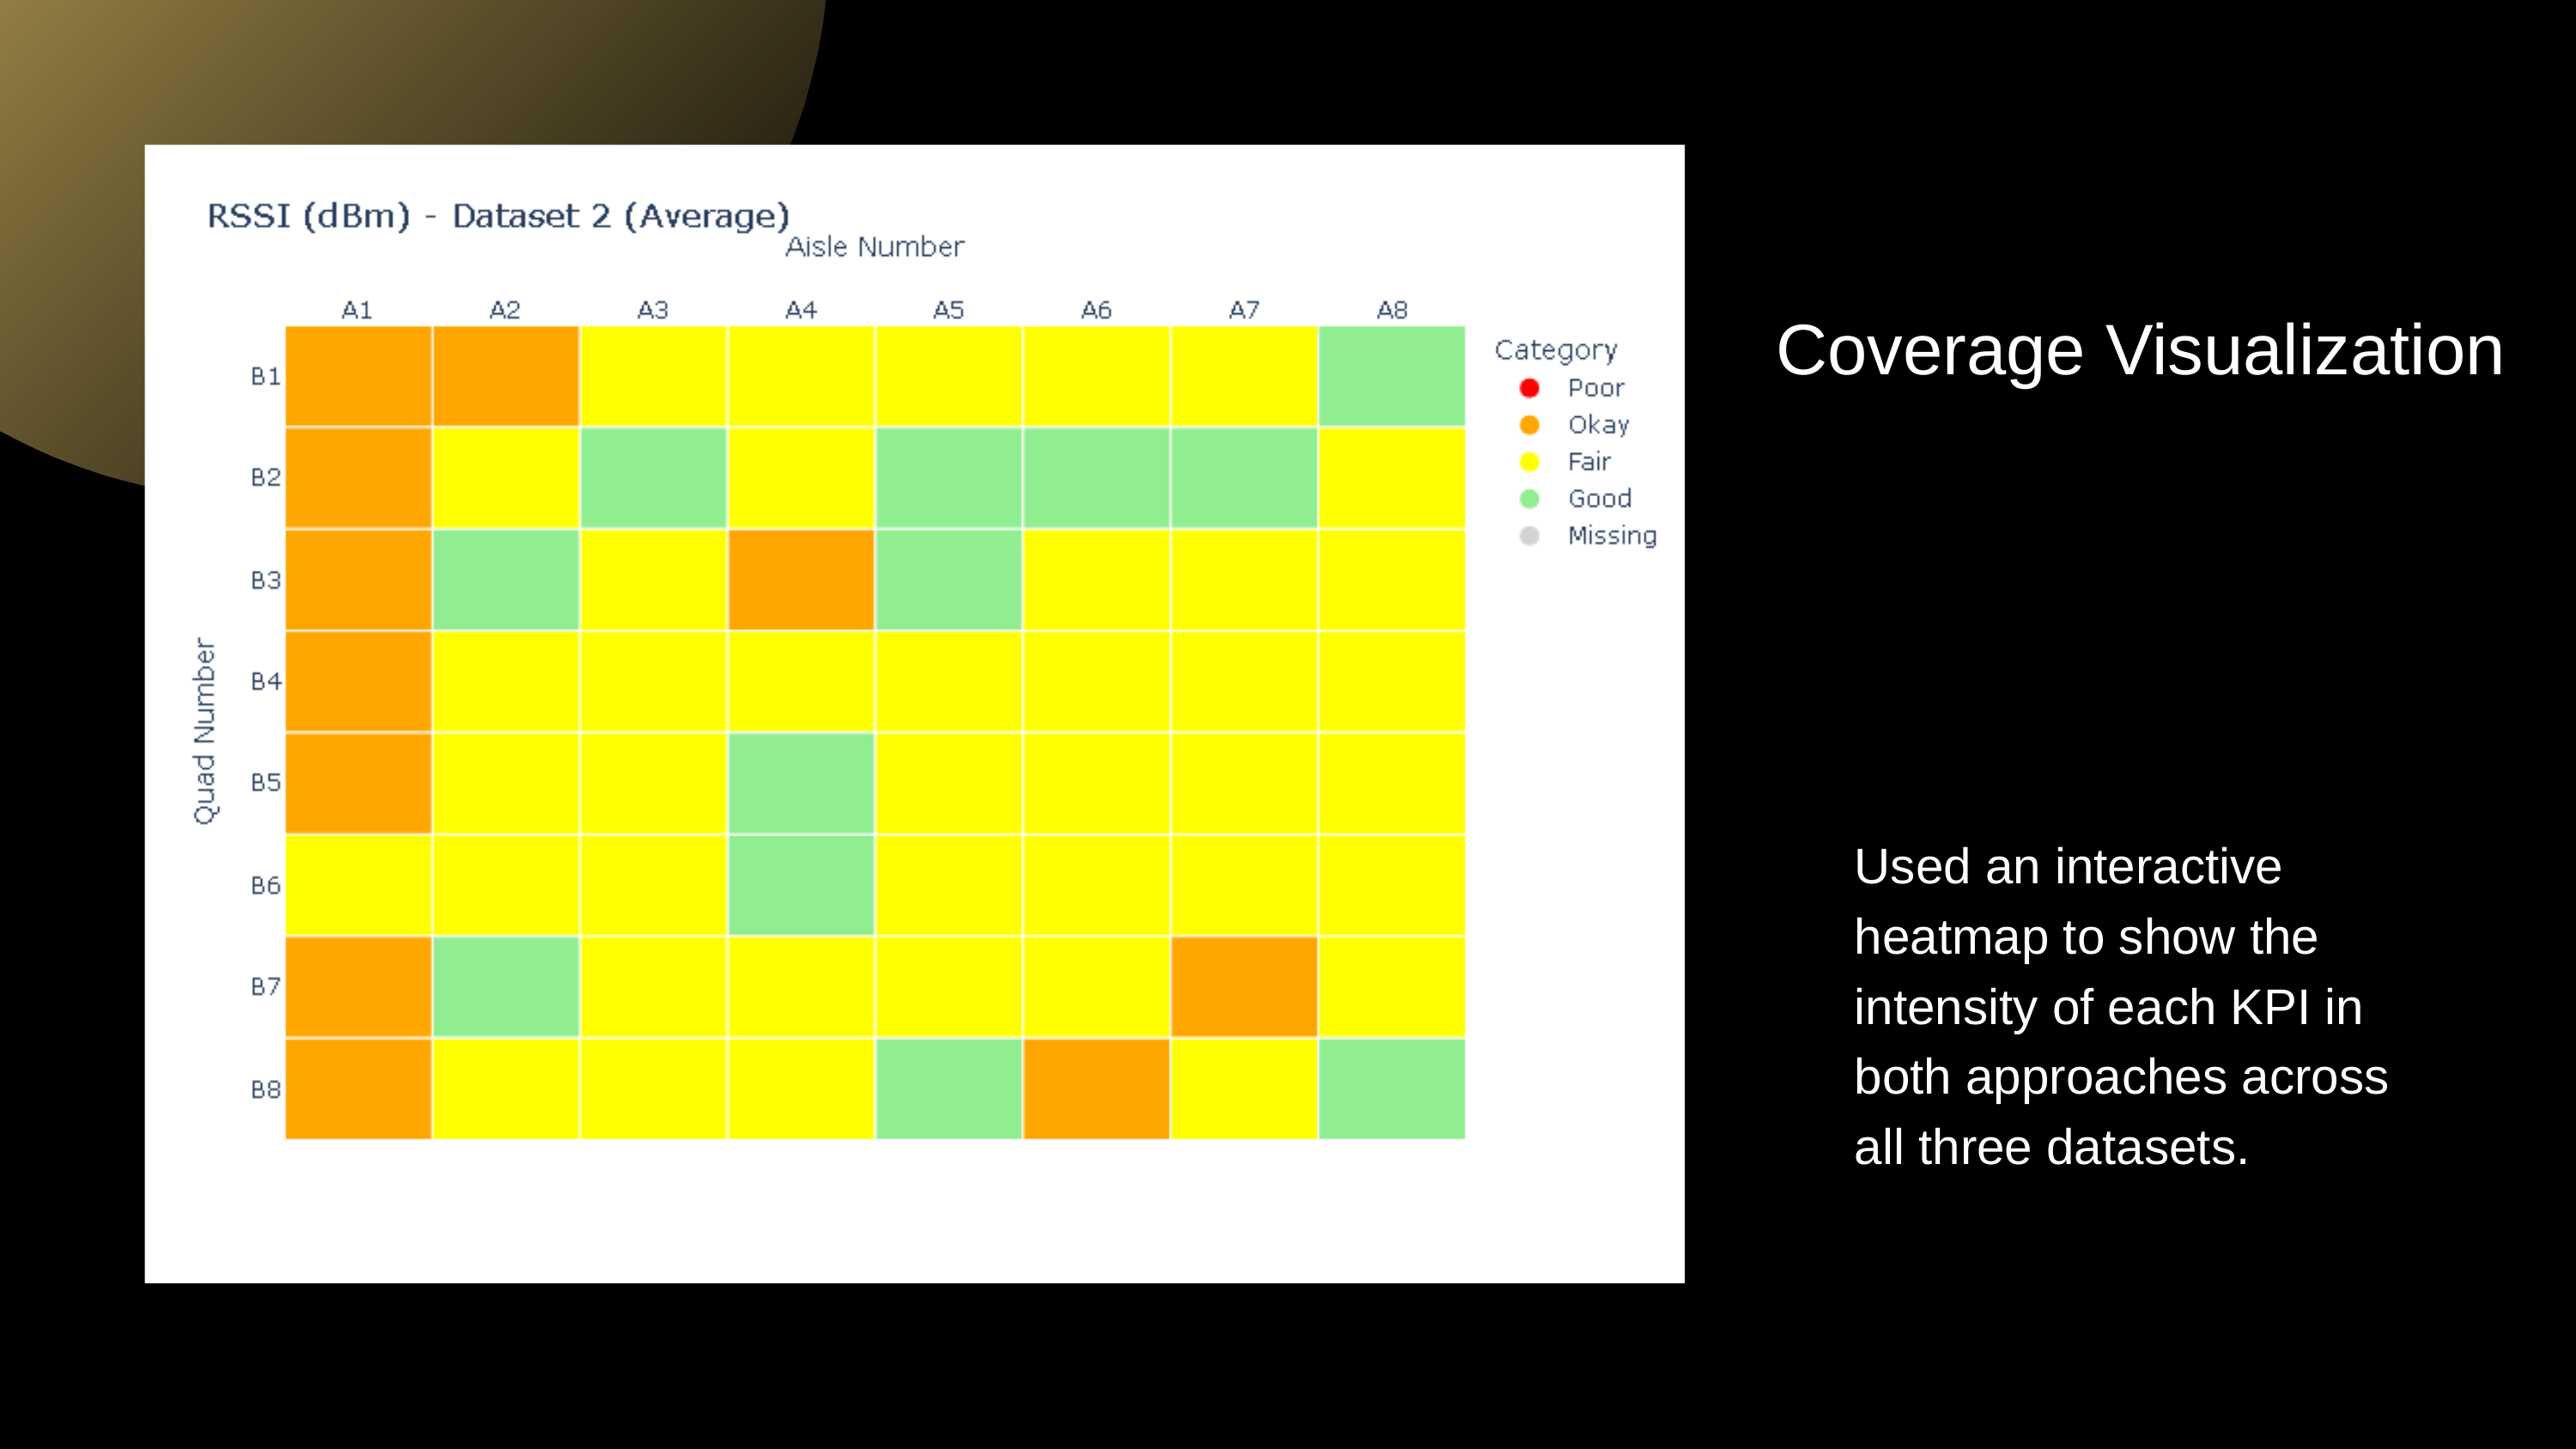

Coverage Visualization
Used an interactive heatmap to show the intensity of each KPI in both approaches across all three datasets.